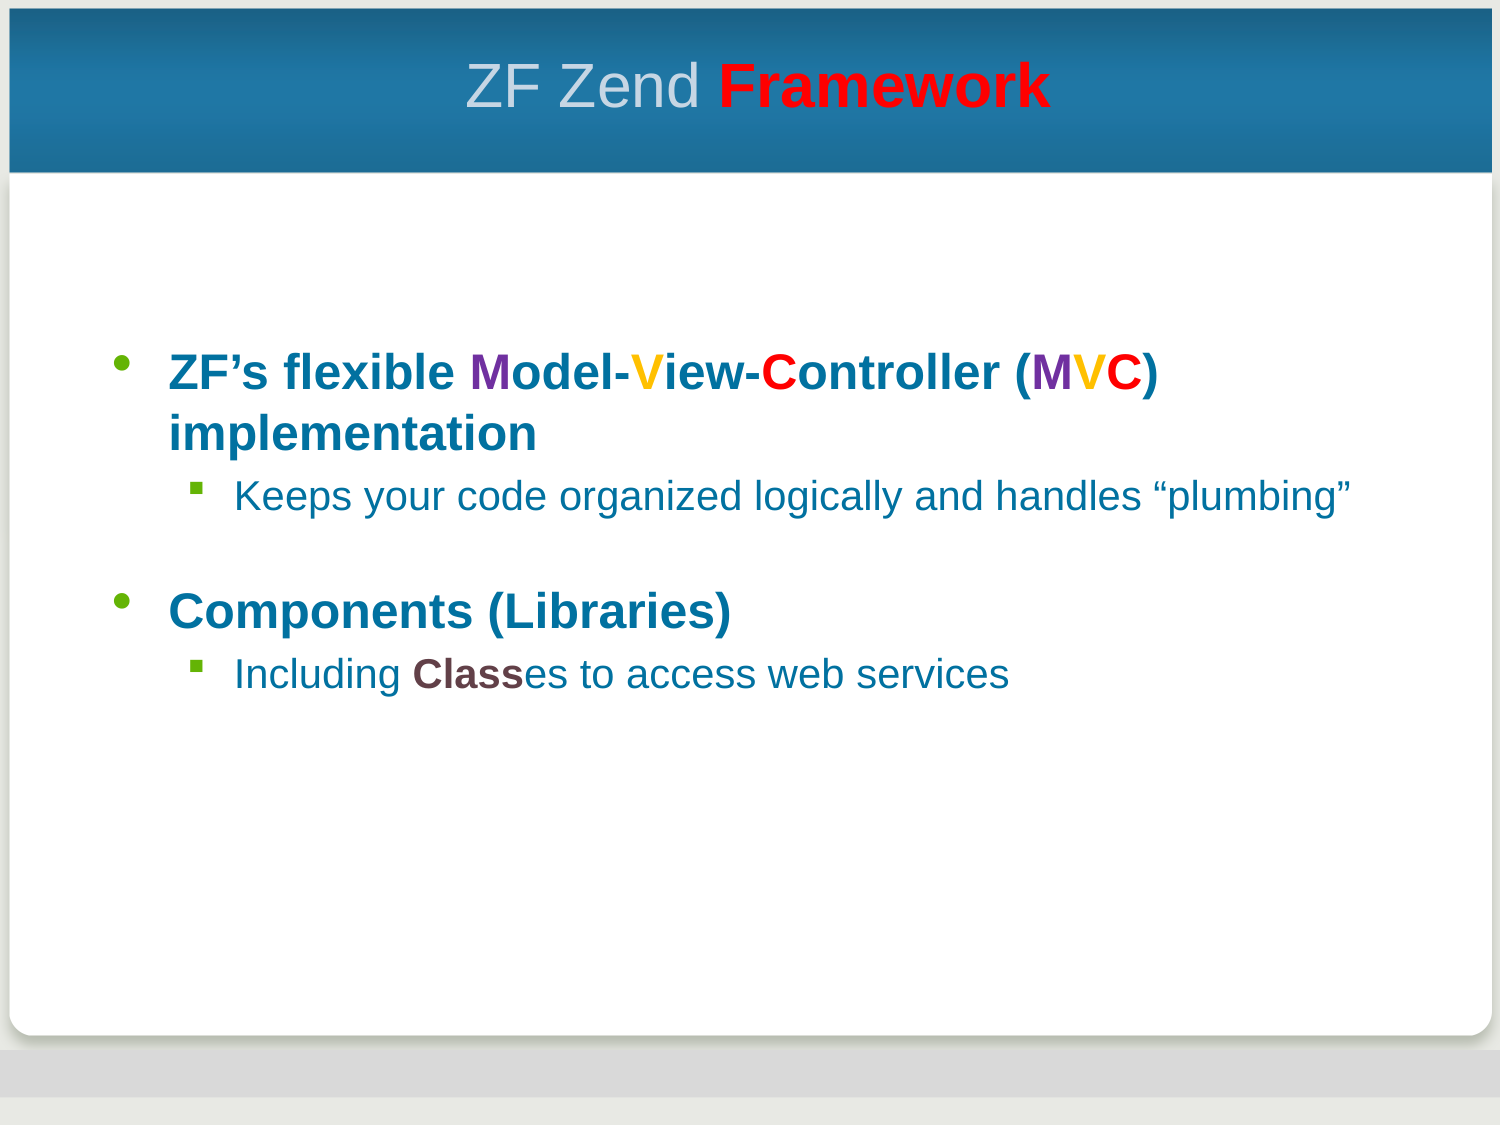

# ZF Zend Framework

ZF’s flexible Model-View-Controller (MVC) implementation
Keeps your code organized logically and handles “plumbing”
Components (Libraries)
Including Classes to access web services

NY-PHP Zend Framework  |  24-Feb-2009  |  77